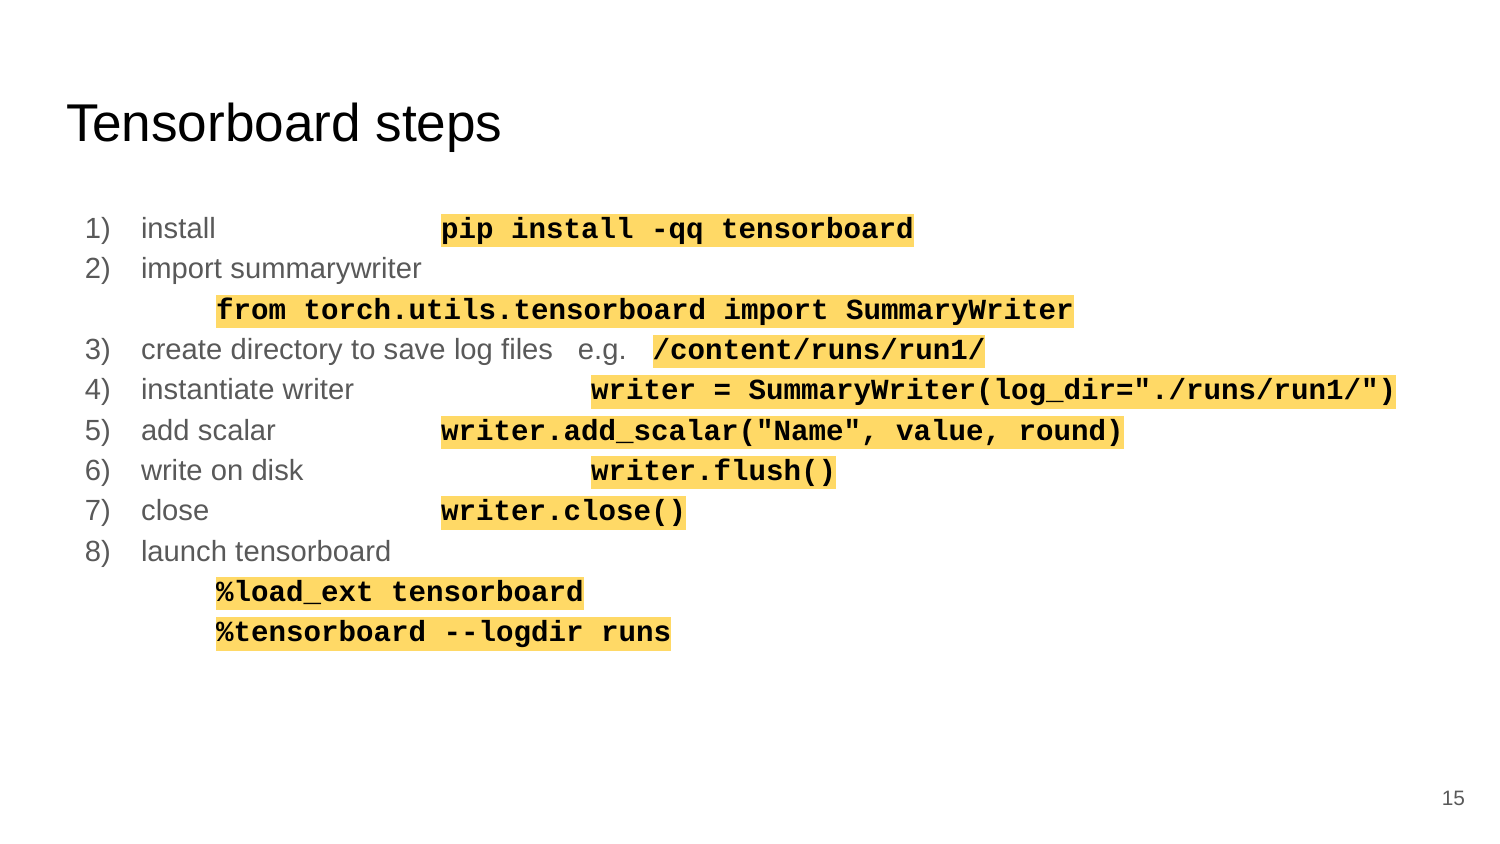

# Tensorboard steps
install       		pip install -qq tensorboard
import summarywriter
from torch.utils.tensorboard import SummaryWriter
create directory to save log files   e.g.   /content/runs/run1/
instantiate writer 	  	writer = SummaryWriter(log_dir="./runs/run1/")
add scalar              	writer.add_scalar("Name", value, round)
write on disk 		writer.flush()
close 		writer.close()
launch tensorboard
%load_ext tensorboard
%tensorboard --logdir runs

15